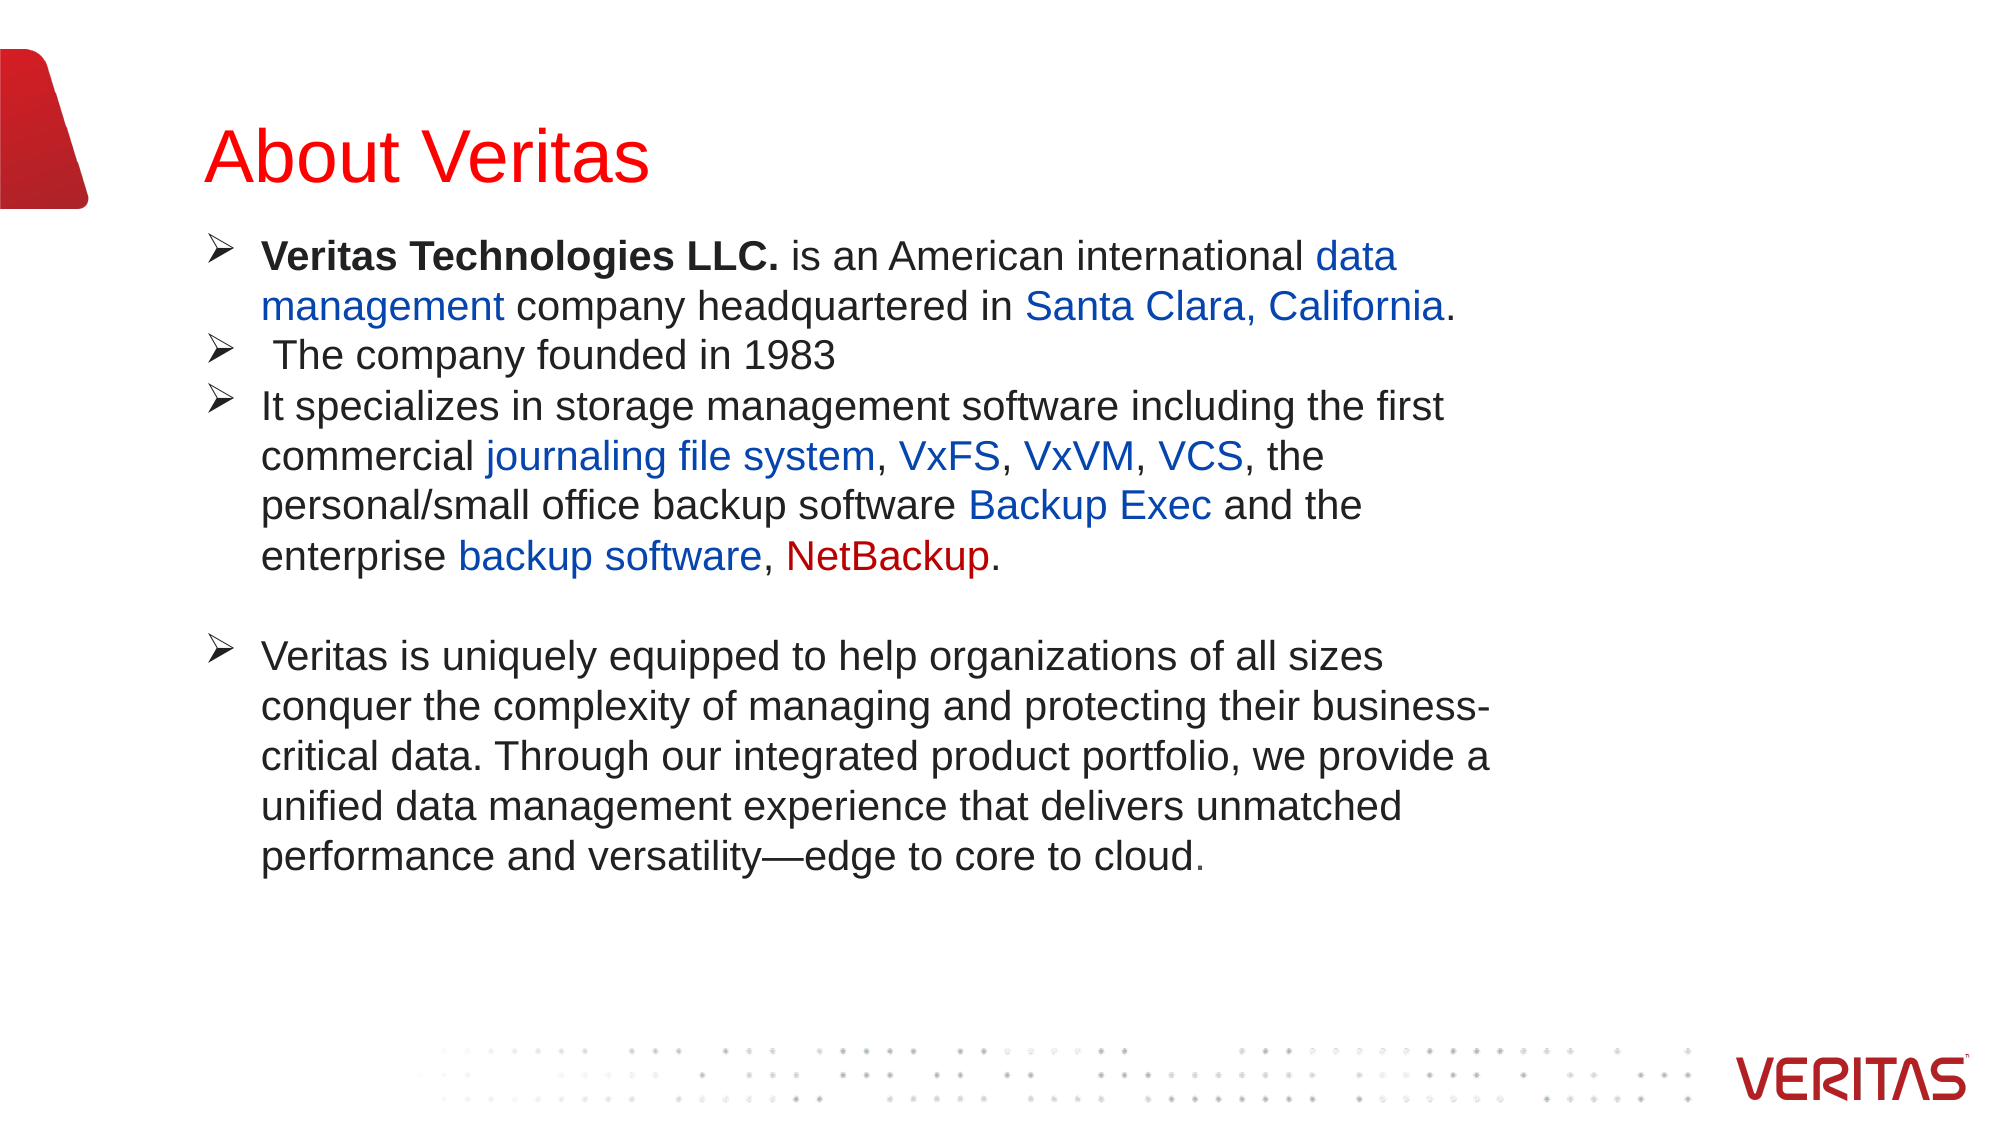

About Veritas
Veritas Technologies LLC. is an American international data management company headquartered in Santa Clara, California.
 The company founded in 1983
It specializes in storage management software including the first commercial journaling file system, VxFS, VxVM, VCS, the personal/small office backup software Backup Exec and the enterprise backup software, NetBackup.

Veritas is uniquely equipped to help organizations of all sizes conquer the complexity of managing and protecting their business-critical data. Through our integrated product portfolio, we provide a unified data management experience that delivers unmatched performance and versatility—edge to core to cloud.